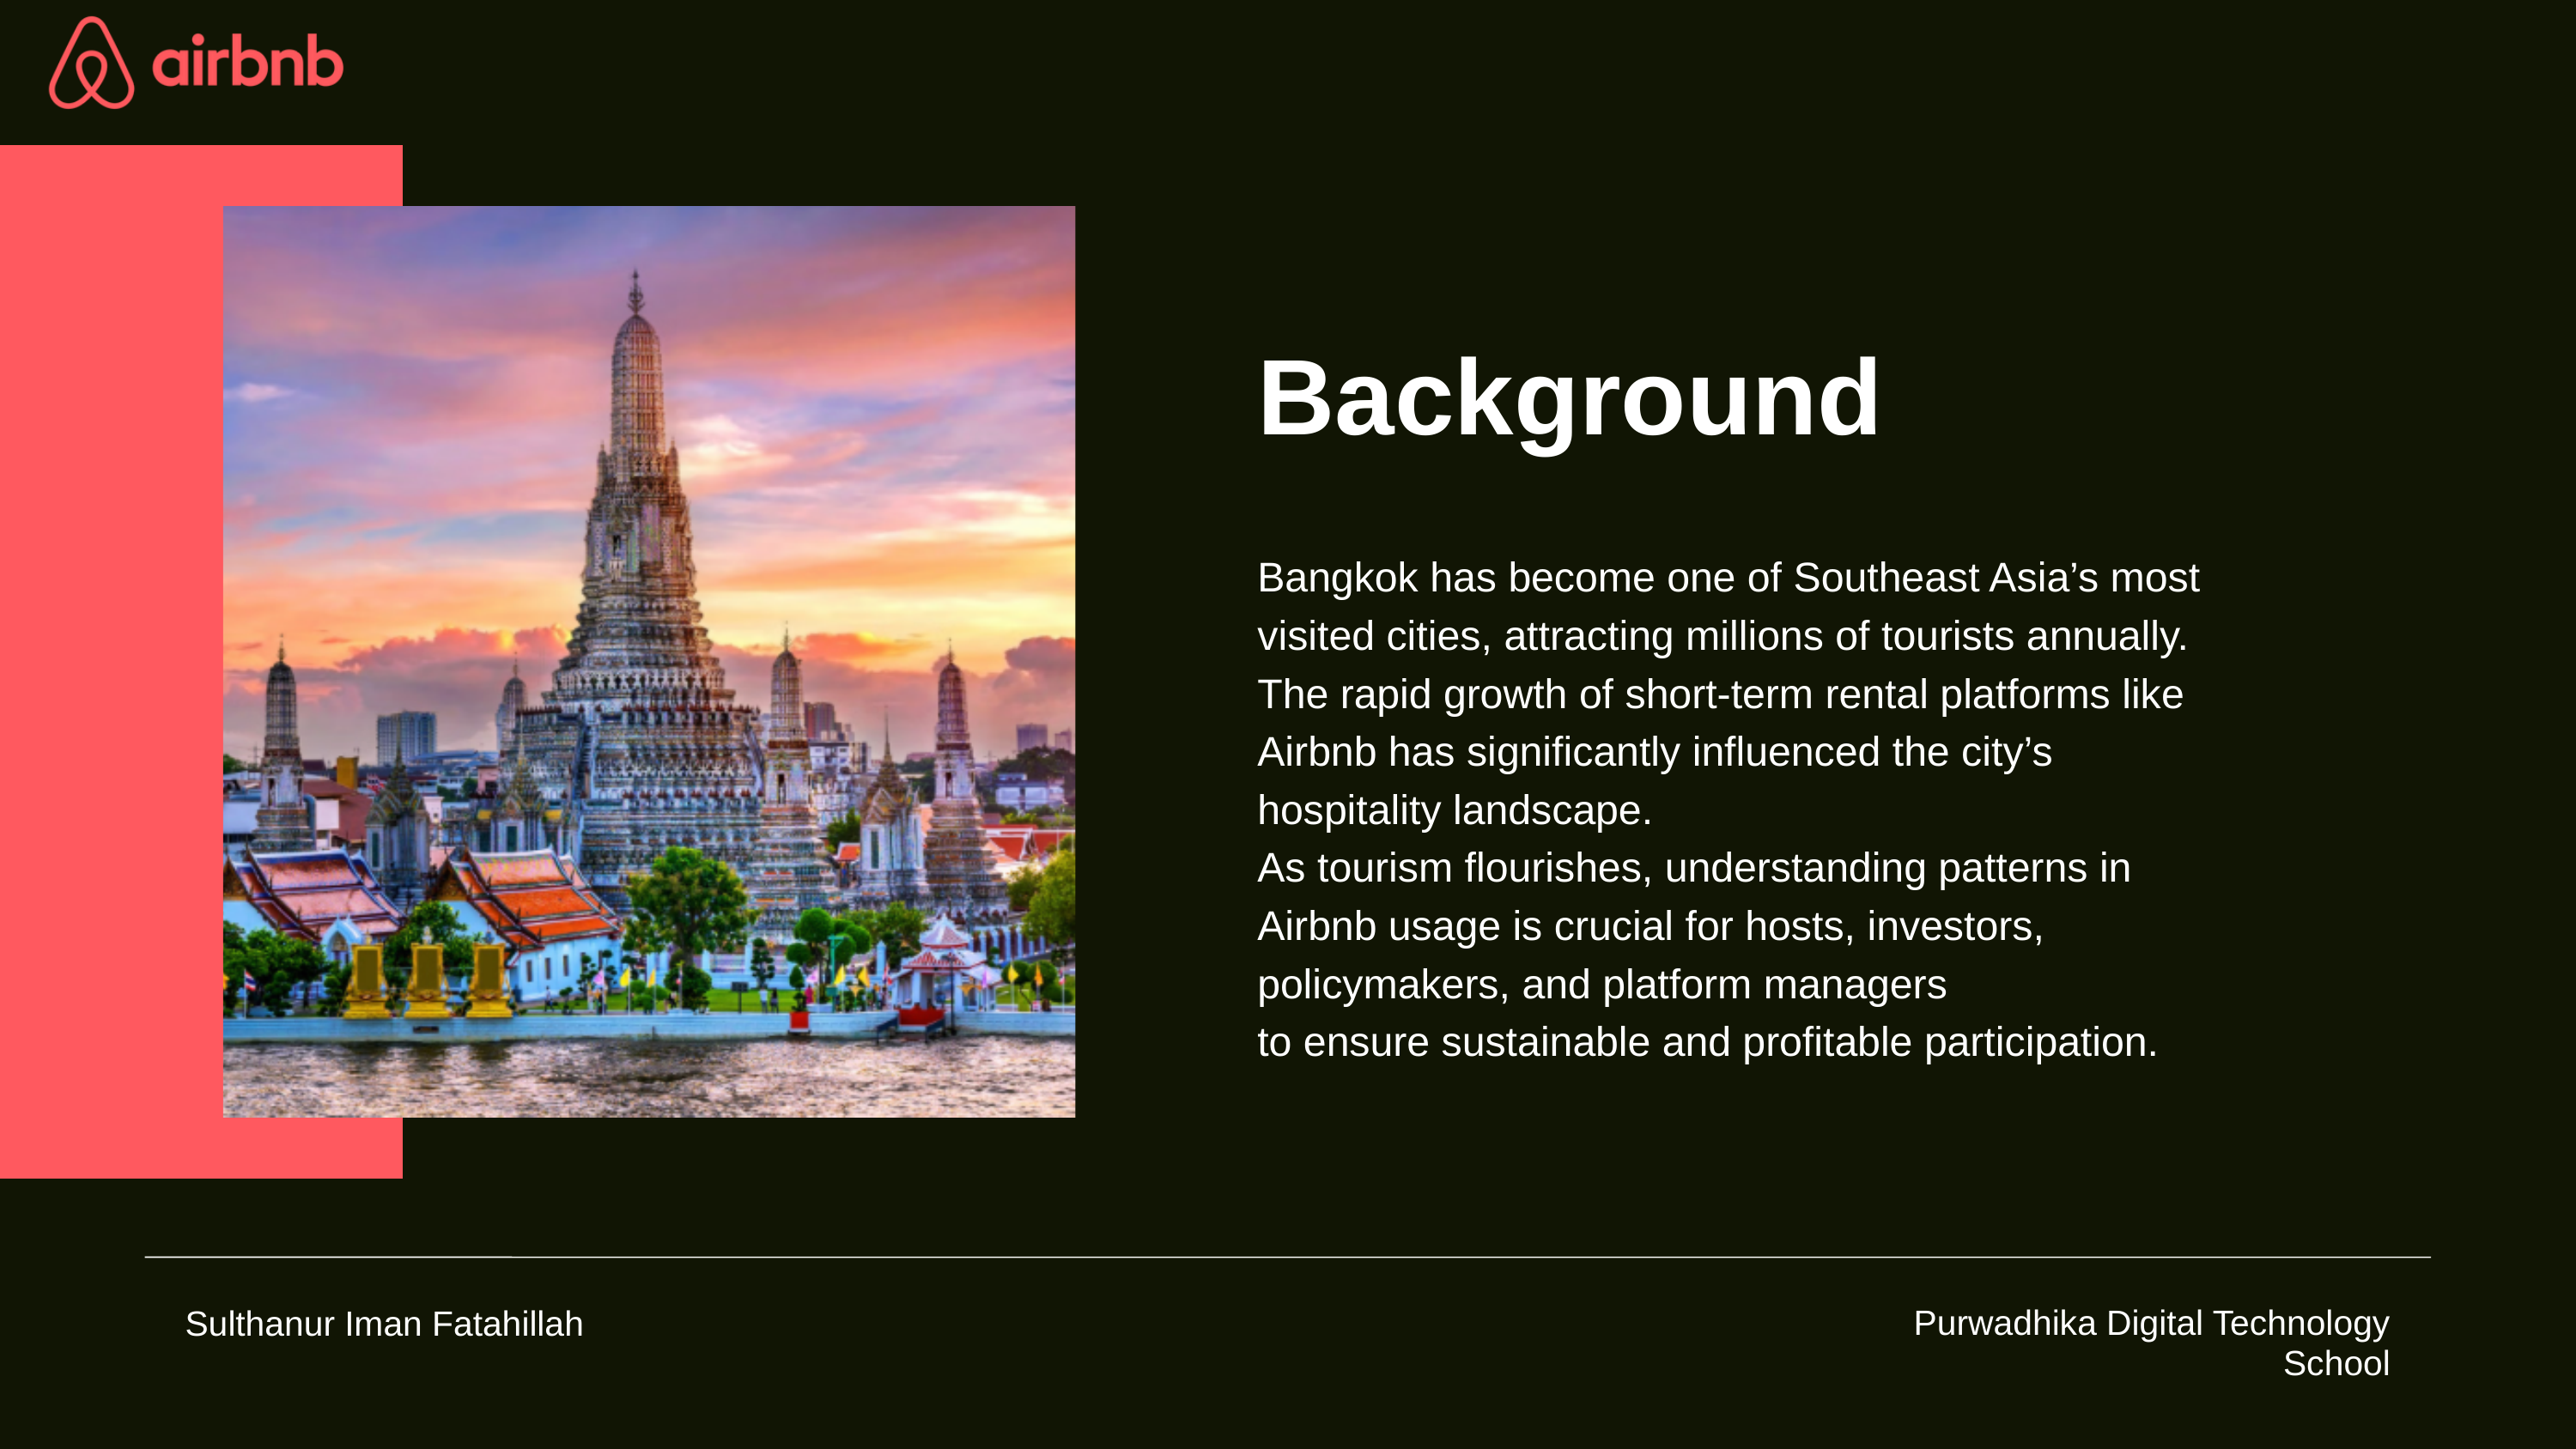

Background
Bangkok has become one of Southeast Asia’s most visited cities, attracting millions of tourists annually.
The rapid growth of short-term rental platforms like Airbnb has significantly influenced the city’s hospitality landscape.
As tourism flourishes, understanding patterns in Airbnb usage is crucial for hosts, investors, policymakers, and platform managers
to ensure sustainable and profitable participation.

Sulthanur Iman Fatahillah
Purwadhika Digital Technology School